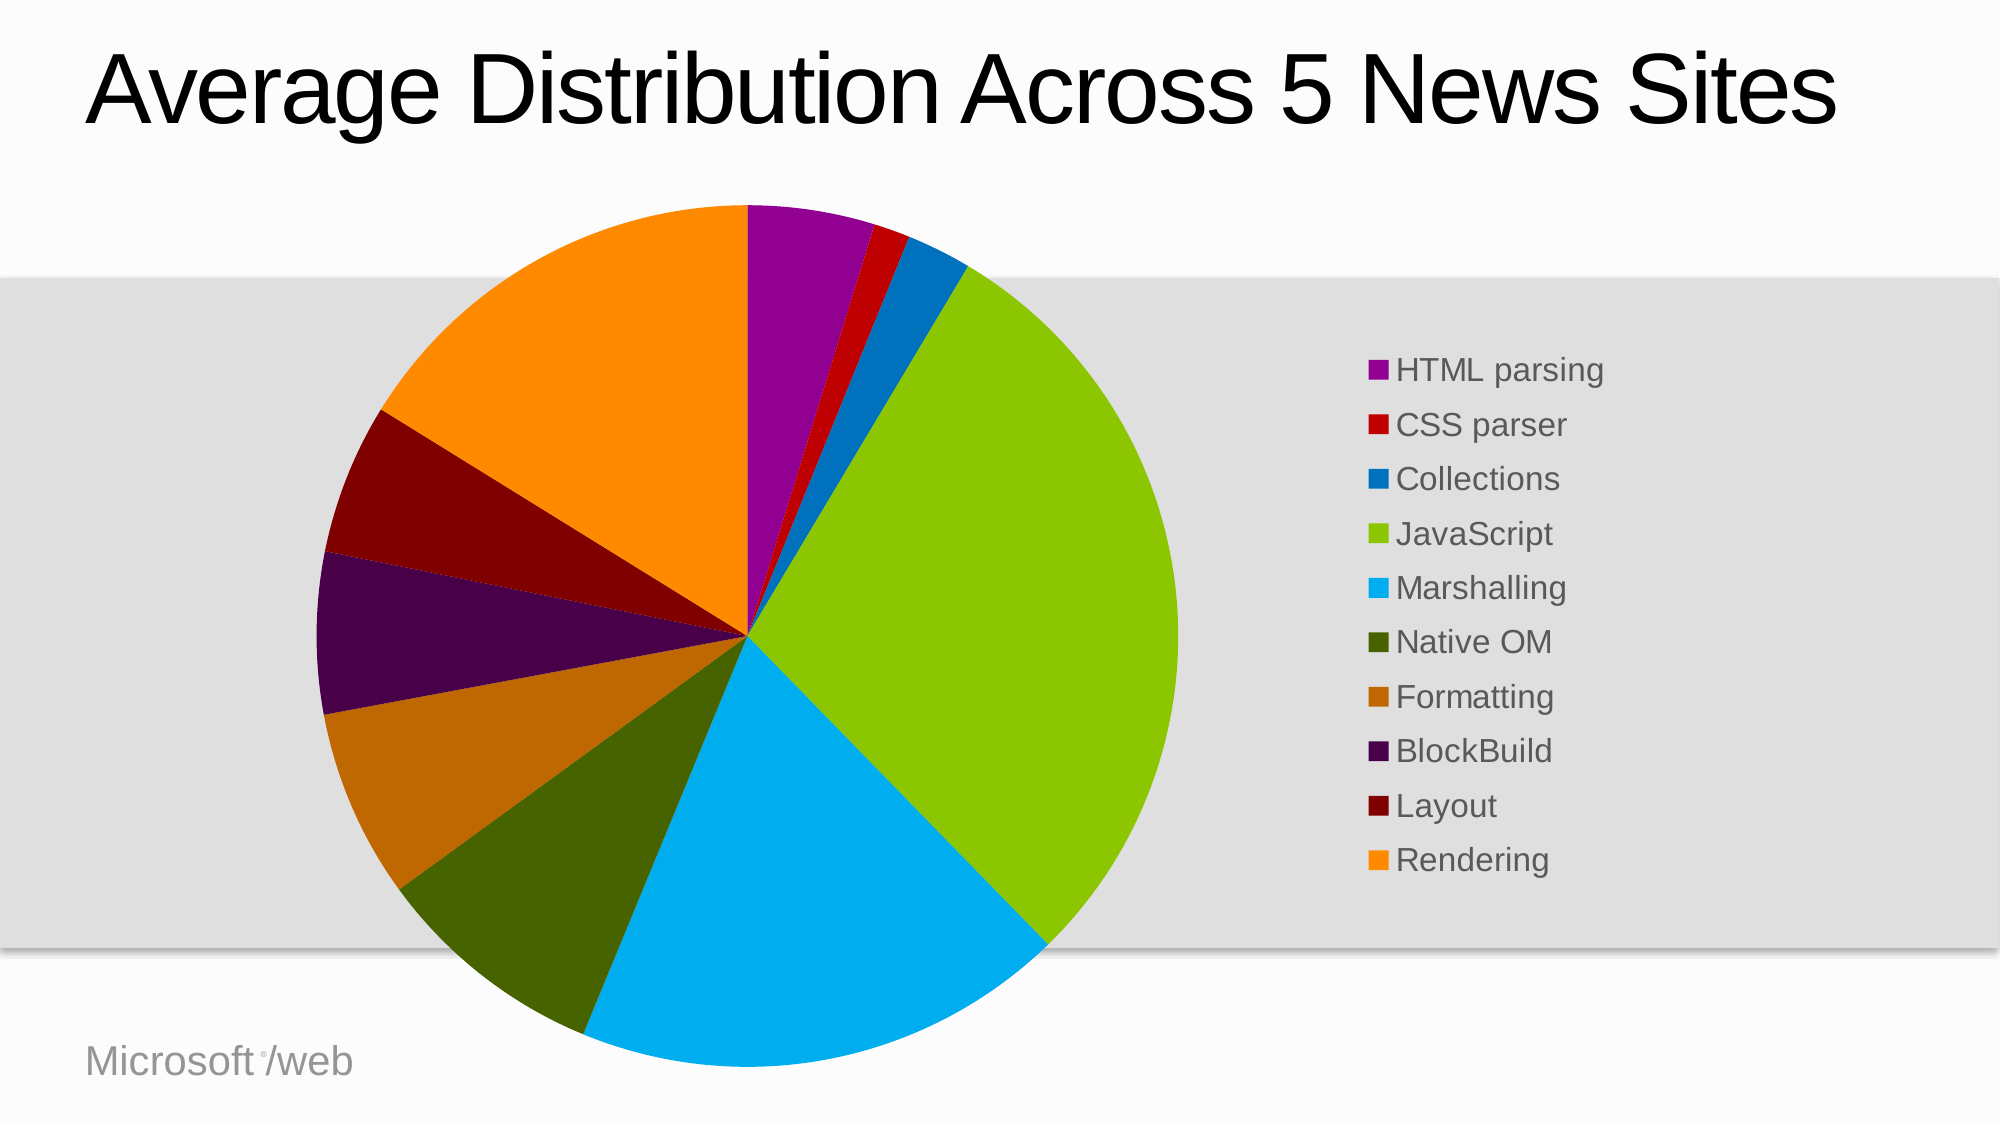

# Average Distribution Across 5 News Sites

### Chart

| Category | Average |
|---|---|
| HTML parsing | 131419.6 |
| CSS parser | 37602.6 |
| Collections | 67078.8 |
| JavaScript | 802735.8 |
| Marshalling | 510420.0 |
| Native OM | 241432.2 |
| Formatting | 195169.4 |
| BlockBuild | 167645.2 |
| Layout | 156108.6 |
| Rendering | 445831.4 |